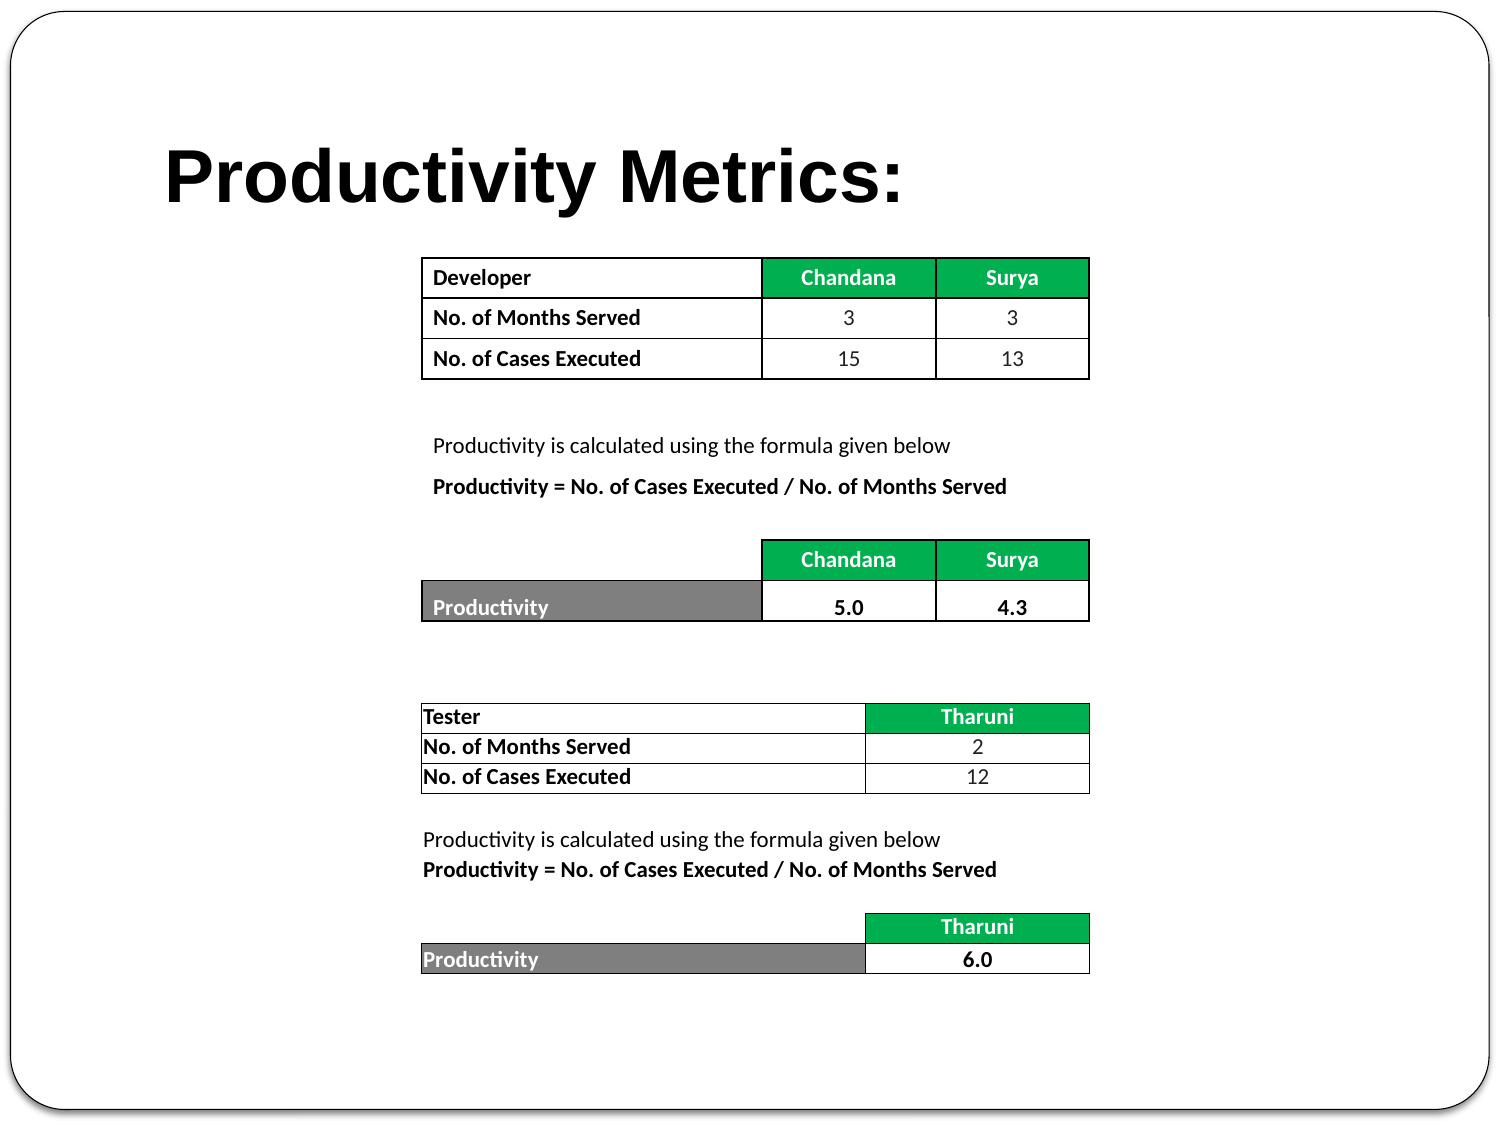

# Productivity Metrics:
| Developer | Chandana | Surya |
| --- | --- | --- |
| No. of Months Served | 3 | 3 |
| No. of Cases Executed | 15 | 13 |
|  |  |  |
| Productivity is calculated using the formula given below |  |  |
| Productivity = No. of Cases Executed / No. of Months Served |  |  |
|  |  |  |
|  | Chandana | Surya |
| Productivity | 5.0 | 4.3 |
| Tester | Tharuni |
| --- | --- |
| No. of Months Served | 2 |
| No. of Cases Executed | 12 |
|  |  |
| Productivity is calculated using the formula given below |  |
| Productivity = No. of Cases Executed / No. of Months Served |  |
|  |  |
|  | Tharuni |
| Productivity | 6.0 |